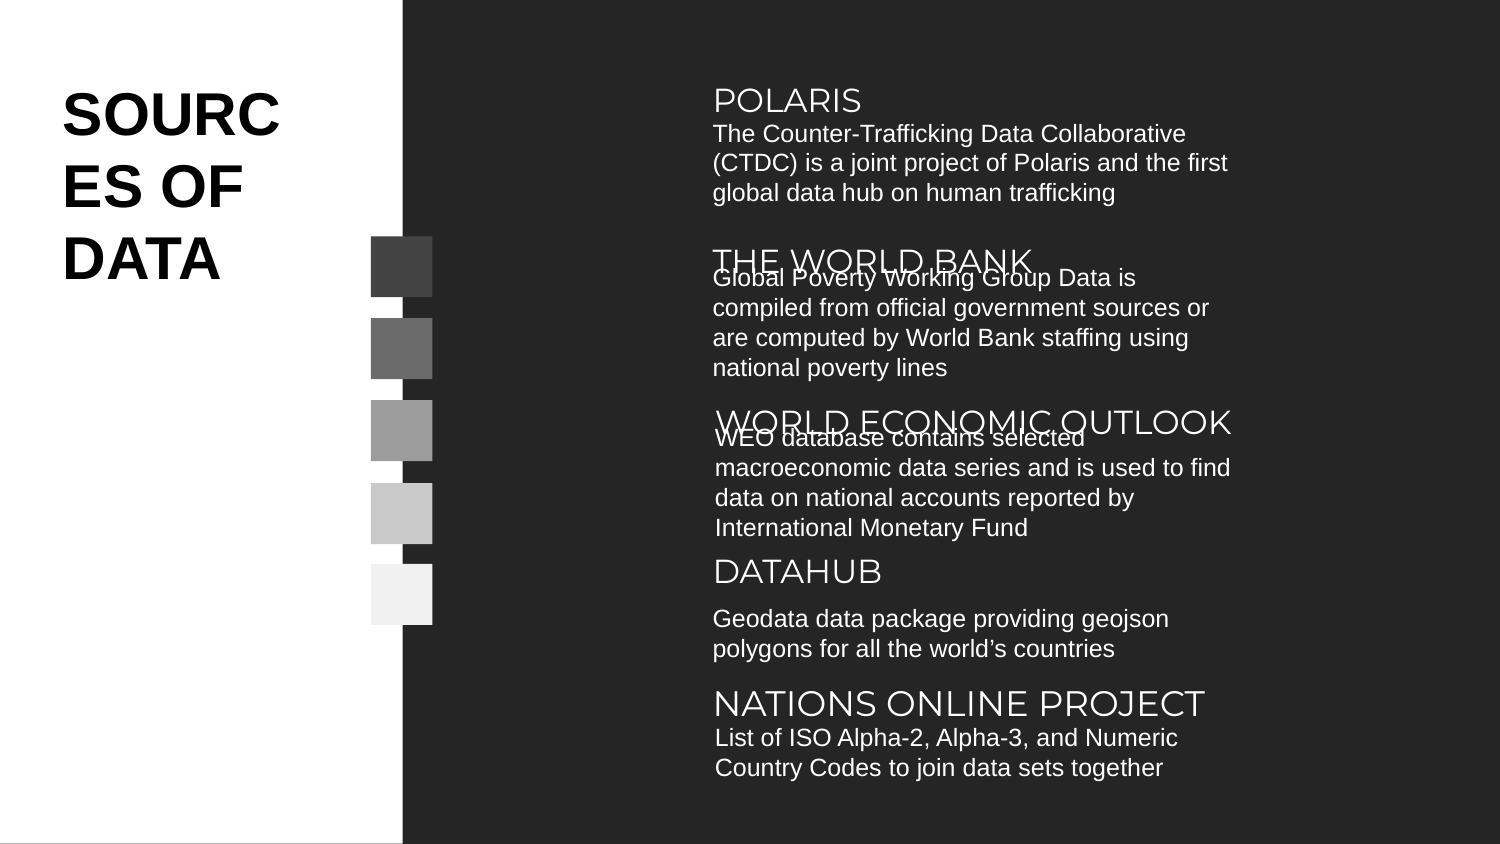

SOURCES OF DATA
POLARIS
The Counter-Trafficking Data Collaborative (CTDC) is a joint project of Polaris and the first global data hub on human trafficking
THE WORLD BANK

Global Poverty Working Group Data is compiled from official government sources or are computed by World Bank staffing using national poverty lines

# WORLD ECONOMIC OUTLOOK

WEO database contains selected macroeconomic data series and is used to find data on national accounts reported by International Monetary Fund

DATAHUB

Geodata data package providing geojson polygons for all the world’s countries
NATIONS ONLINE PROJECT
List of ISO Alpha-2, Alpha-3, and Numeric Country Codes to join data sets together